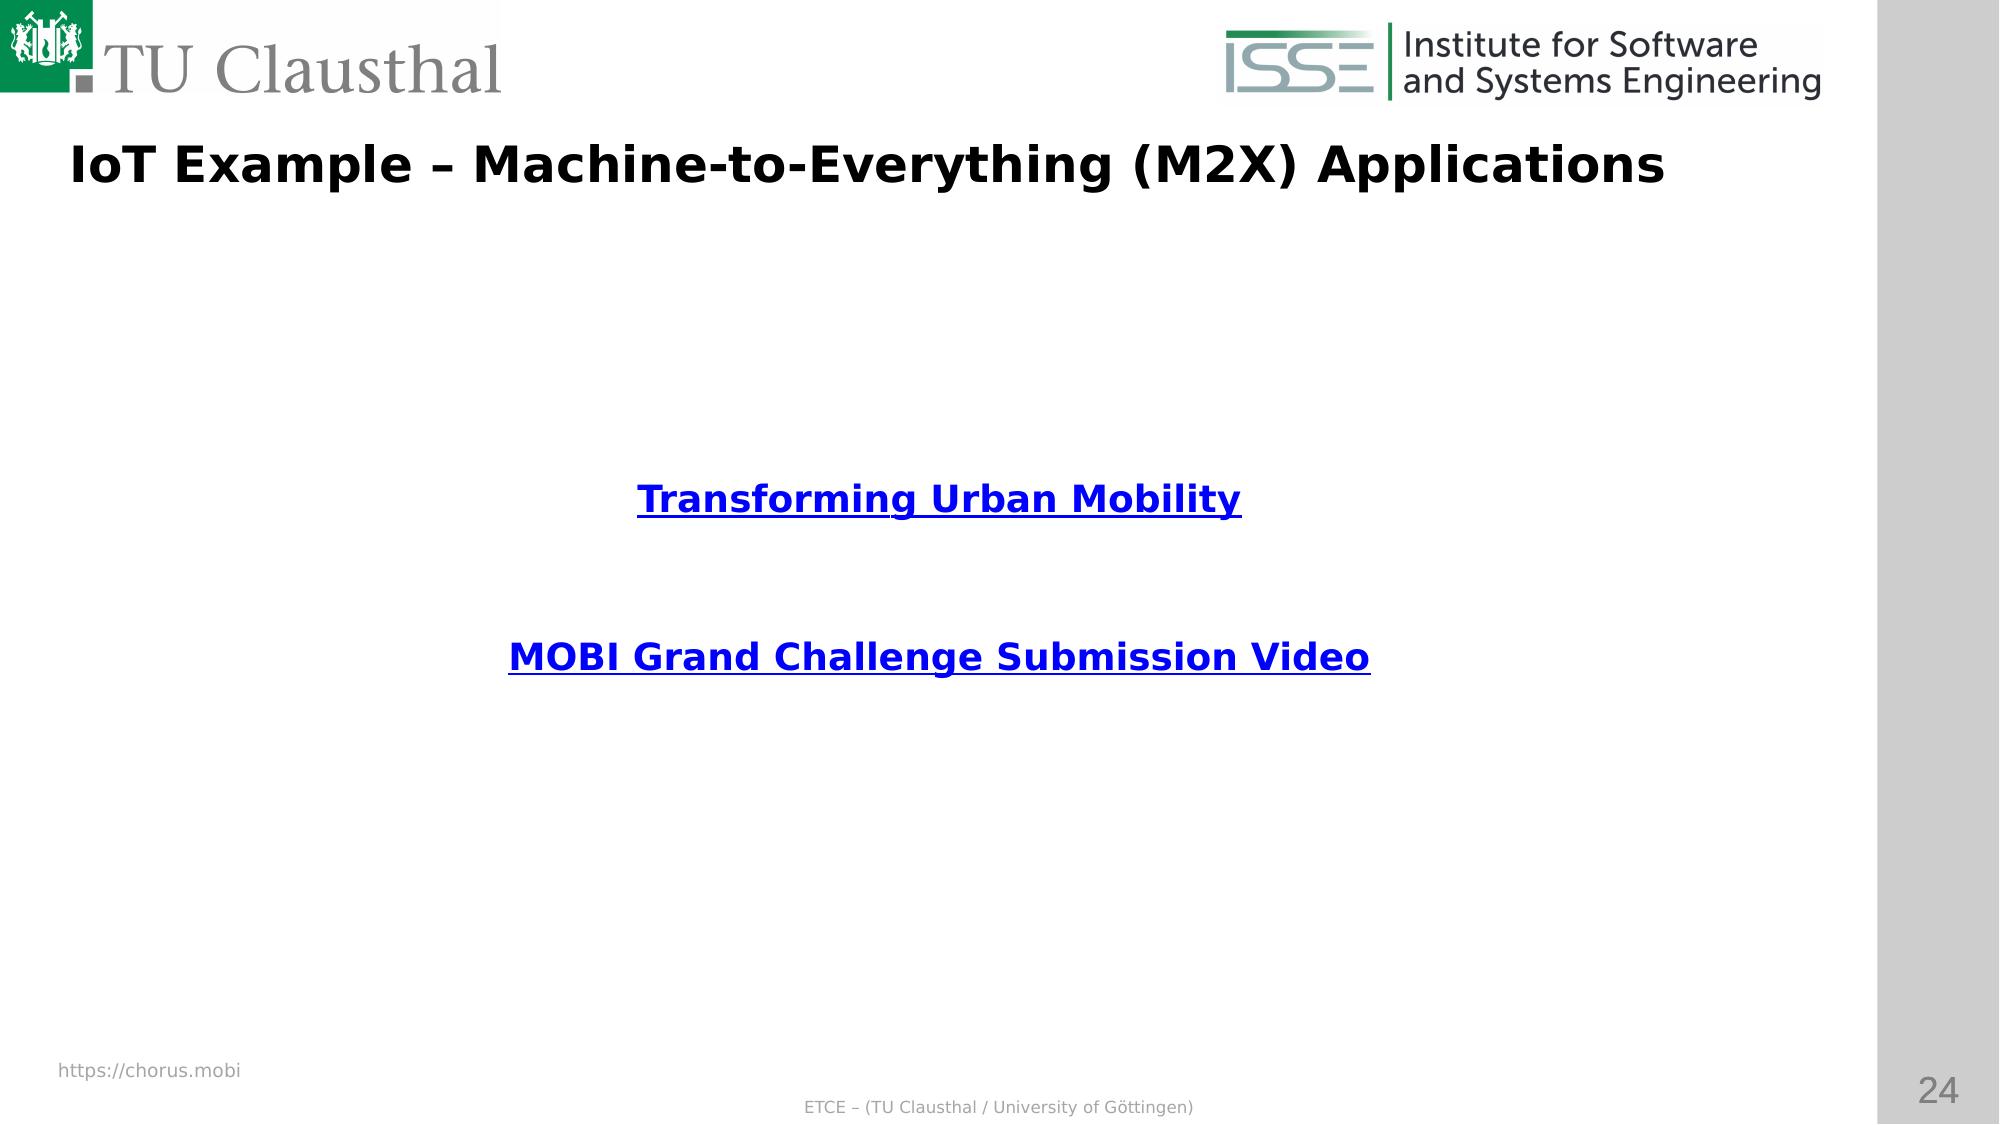

IoT Example – Machine-to-Everything (M2X) Applications

Transforming Urban Mobility

MOBI Grand Challenge Submission Video
https://chorus.mobi